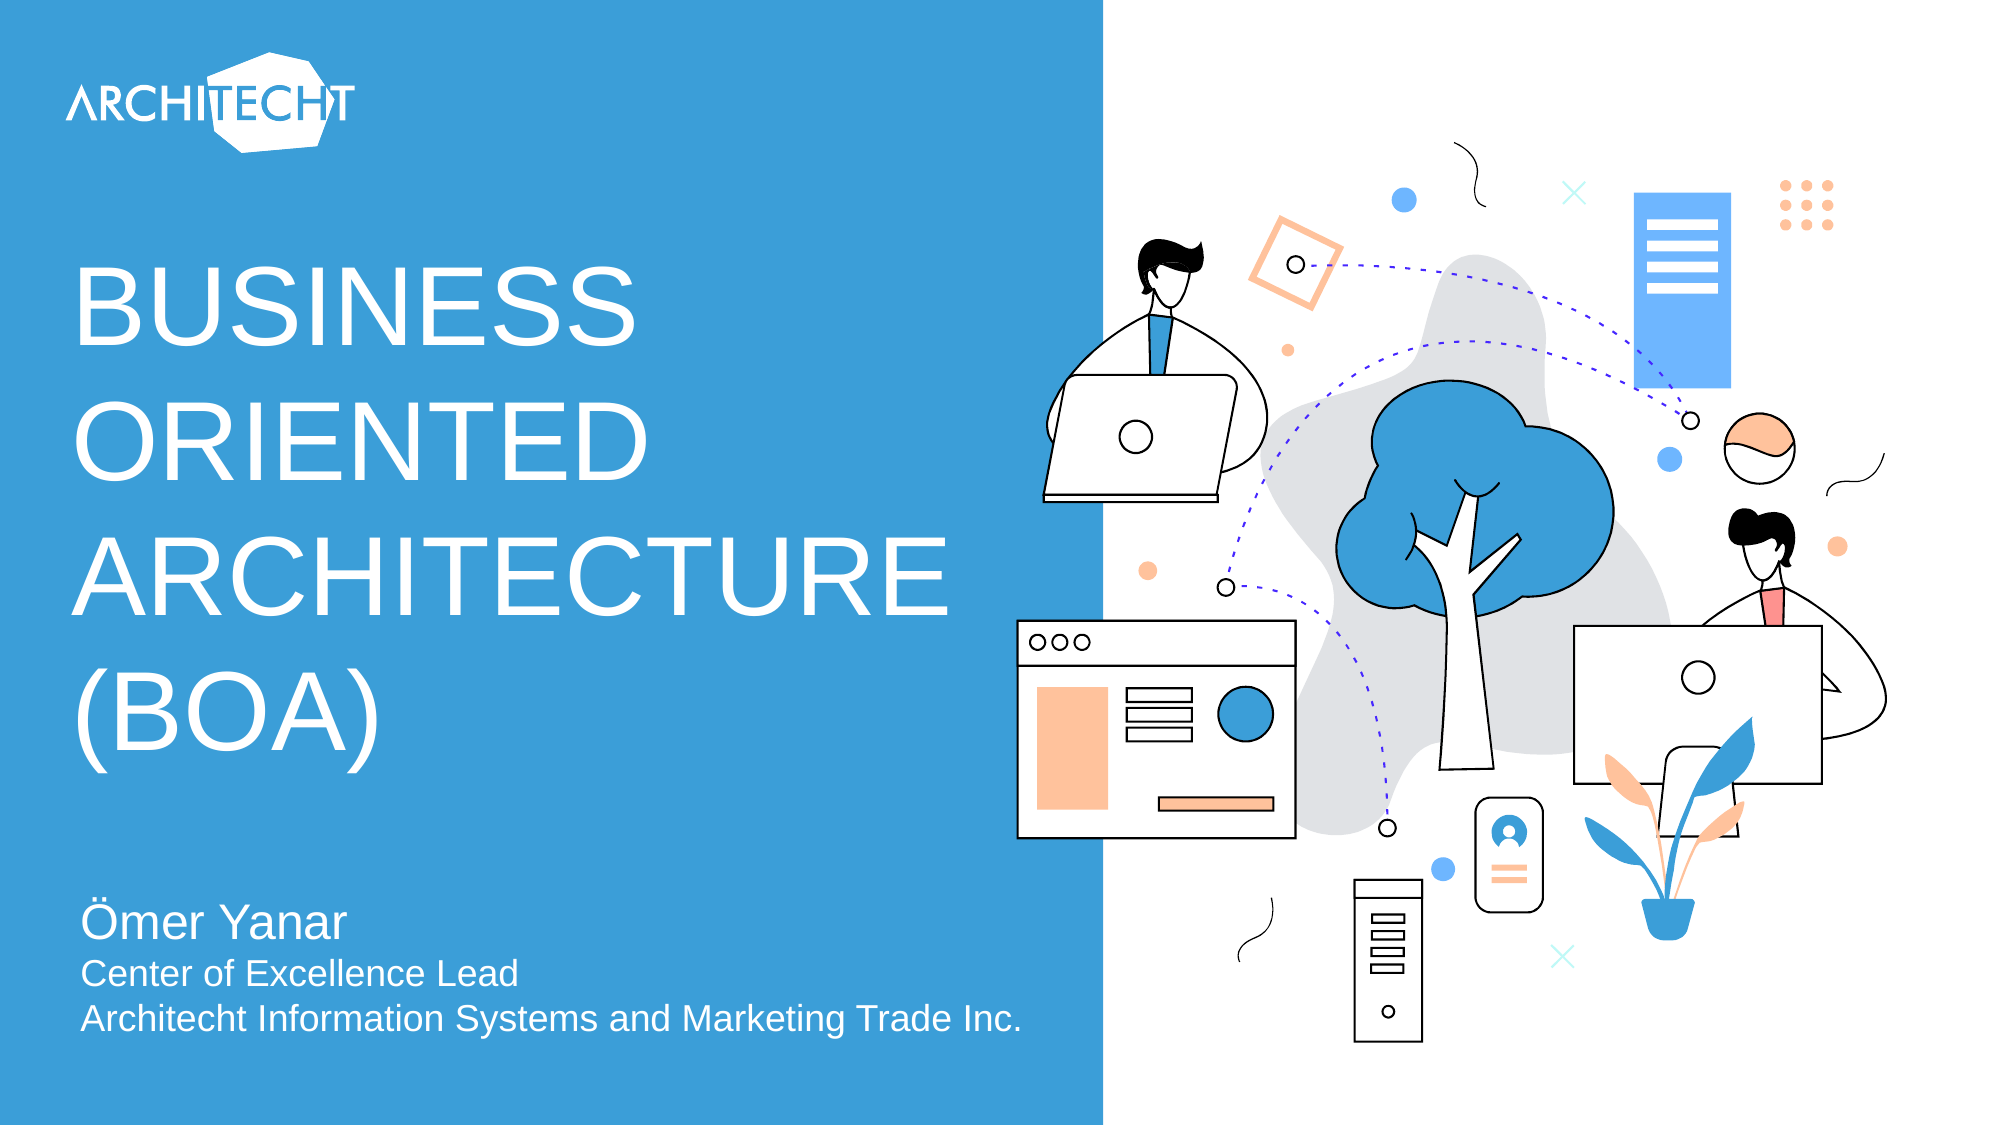

BusIness OrIented ArchItecture (BOA)
Ömer Yanar
Center of Excellence Lead
Architecht Information Systems and Marketing Trade Inc.